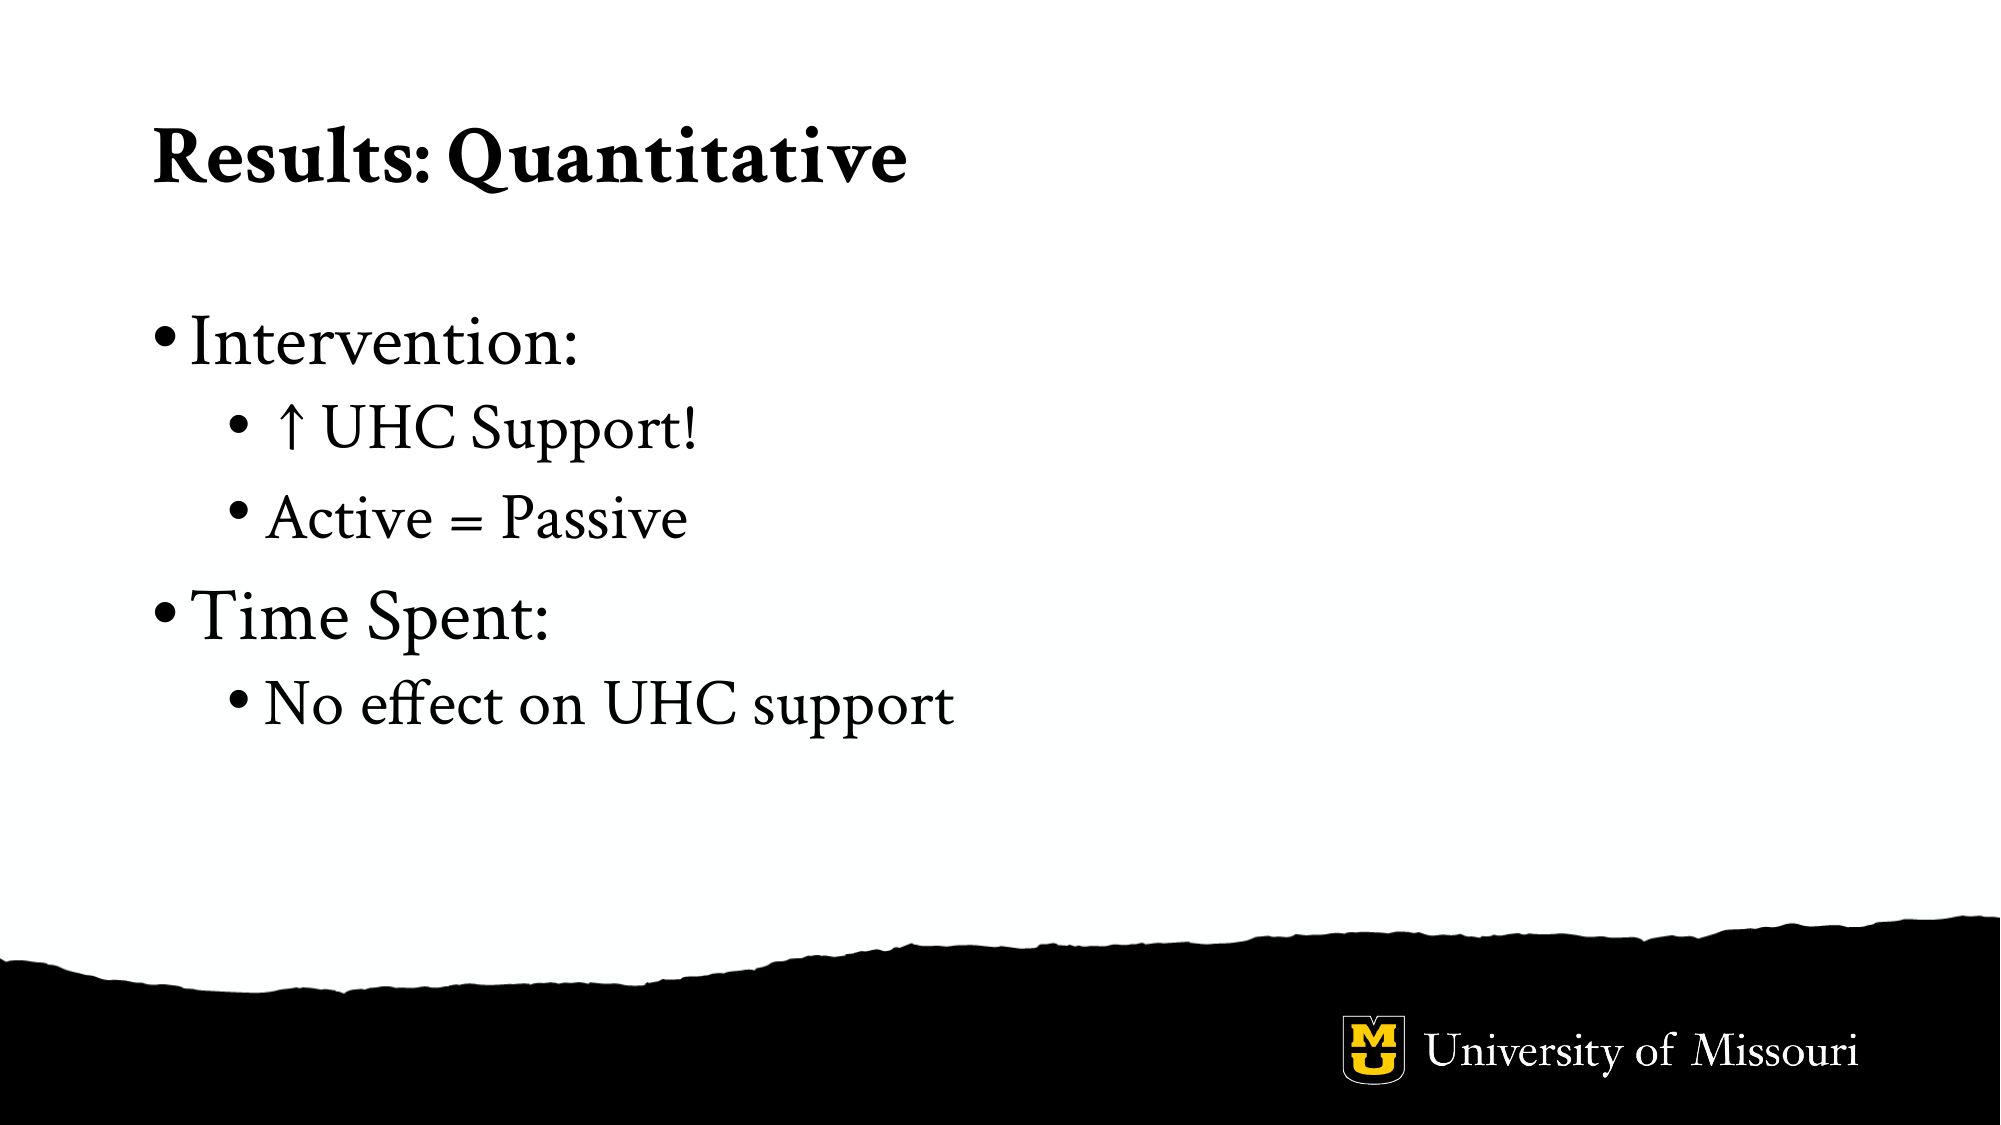

# Results: Quantitative
Intervention:
 ↑ UHC Support!
Active = Passive
Time Spent:
No effect on UHC support